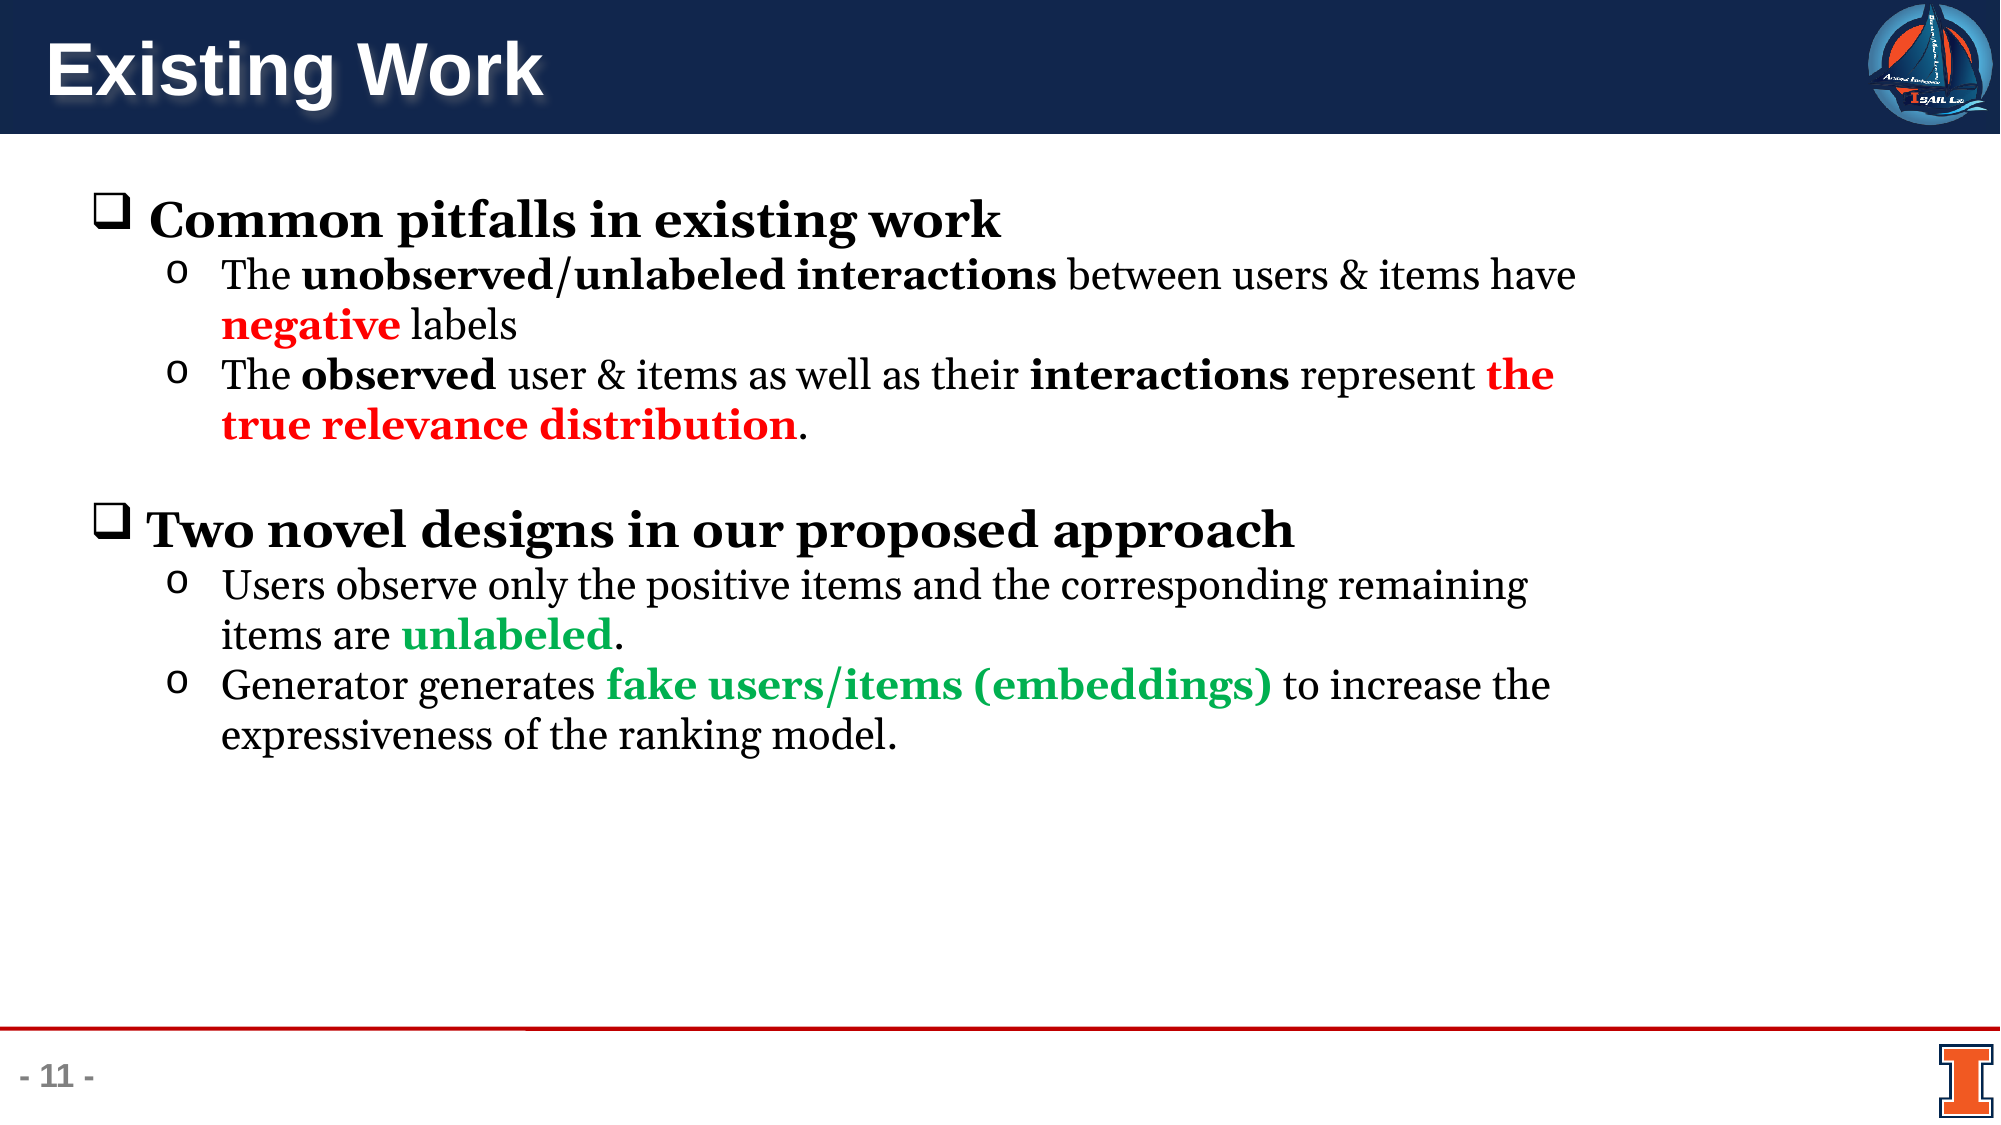

# Existing Work
 Common pitfalls in existing work
The unobserved/unlabeled interactions between users & items have negative labels
The observed user & items as well as their interactions represent the true relevance distribution.

Two novel designs in our proposed approach
Users observe only the positive items and the corresponding remaining items are unlabeled.
Generator generates fake users/items (embeddings) to increase the expressiveness of the ranking model.

- 11 -
Illustration of truth inference